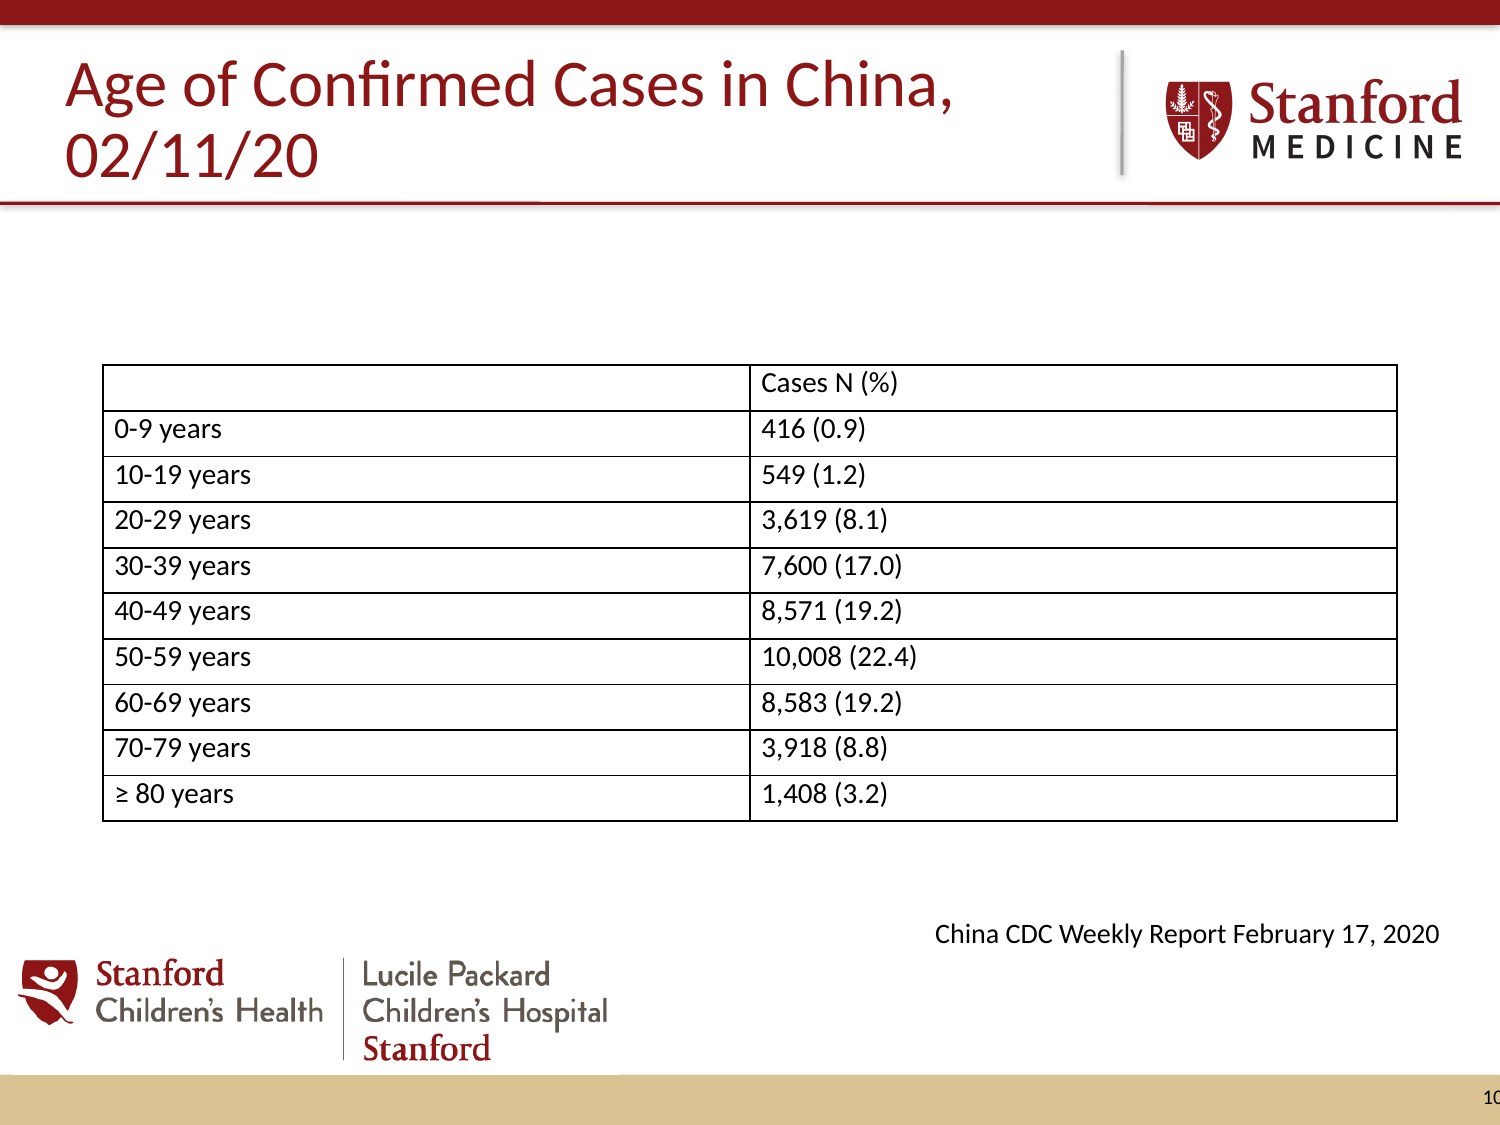

# Age of Confirmed Cases in China, 02/11/20
|  | Cases N (%) |
| --- | --- |
| 0-9 years | 416 (0.9) |
| 10-19 years | 549 (1.2) |
| 20-29 years | 3,619 (8.1) |
| 30-39 years | 7,600 (17.0) |
| 40-49 years | 8,571 (19.2) |
| 50-59 years | 10,008 (22.4) |
| 60-69 years | 8,583 (19.2) |
| 70-79 years | 3,918 (8.8) |
| ≥ 80 years | 1,408 (3.2) |
China CDC Weekly Report February 17, 2020